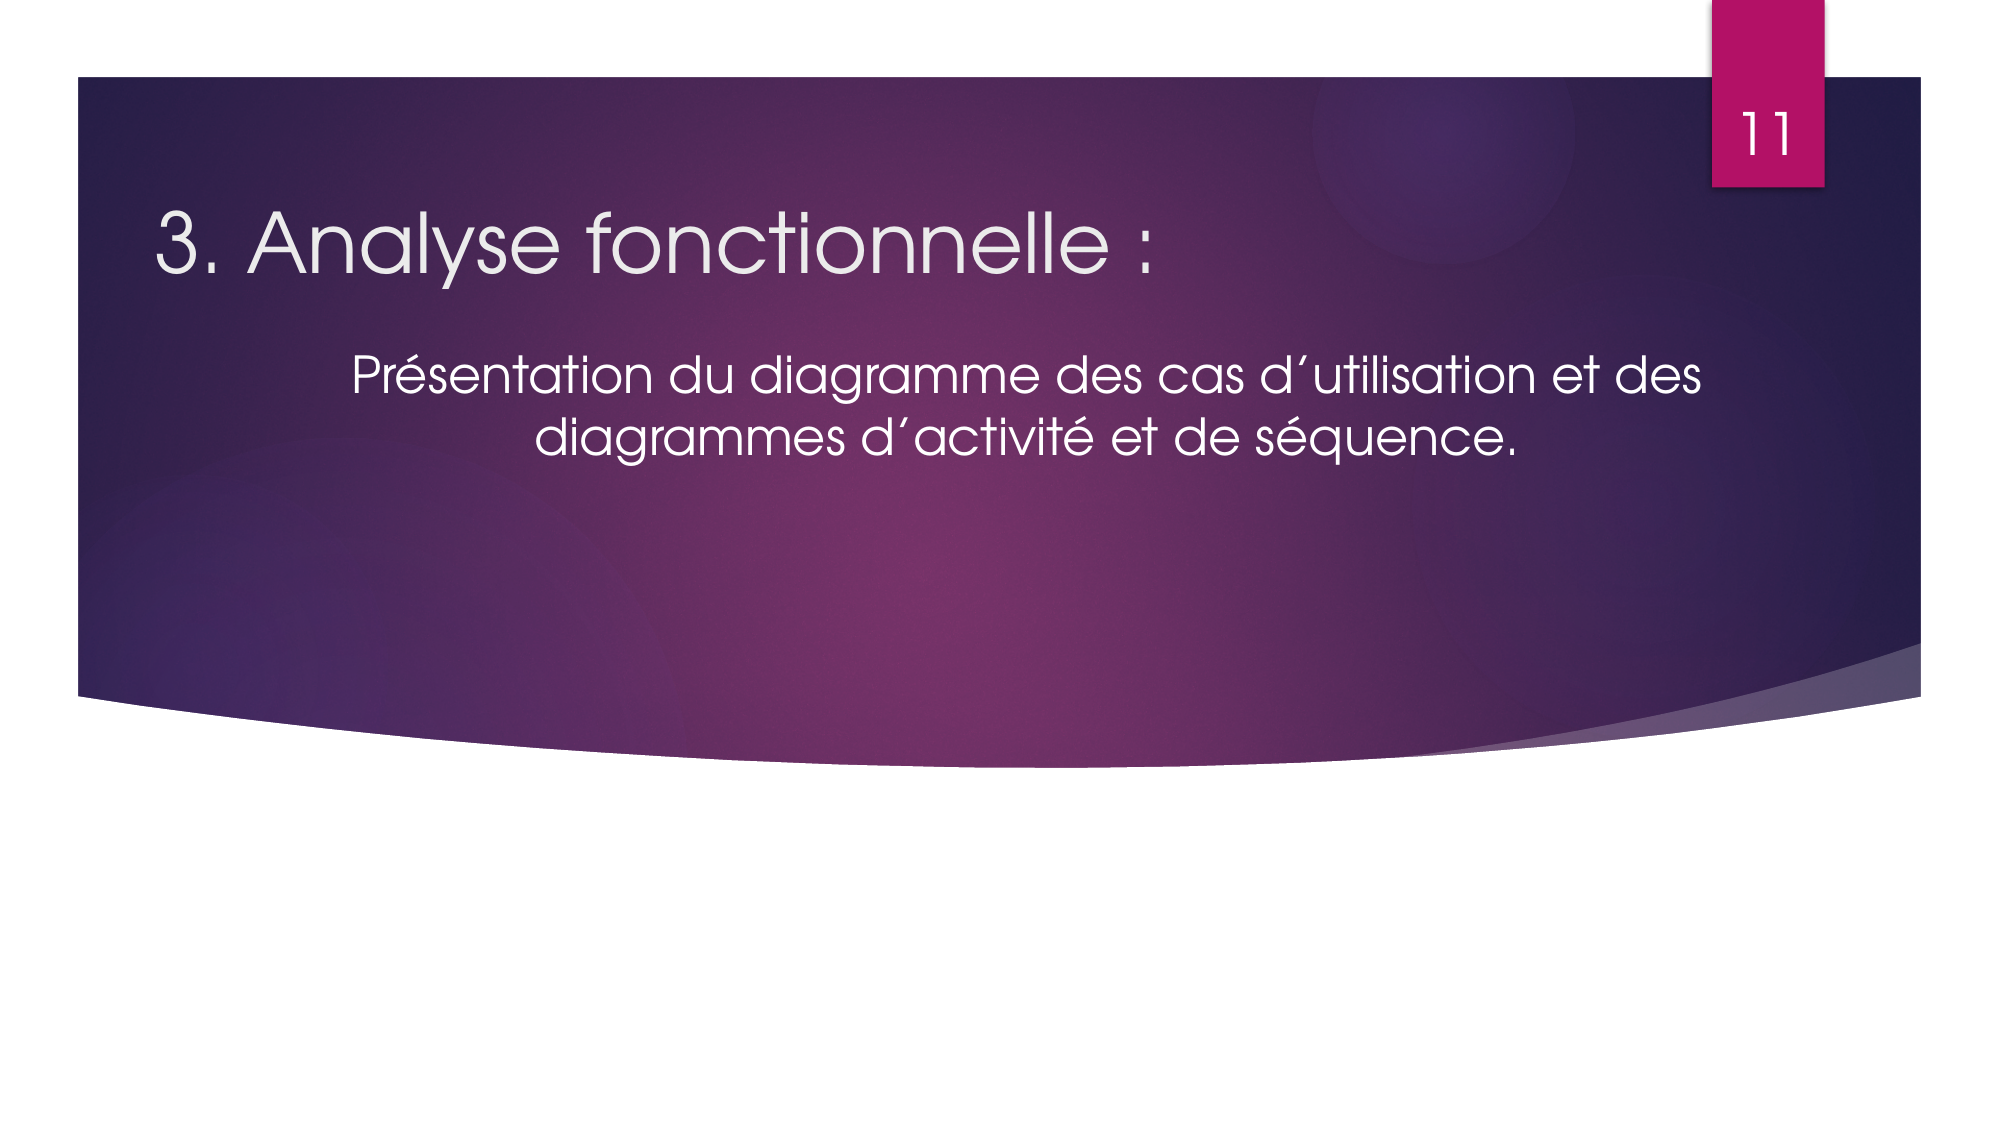

11
# 3. Analyse fonctionnelle :
Présentation du diagramme des cas d’utilisation et des diagrammes d’activité et de séquence.